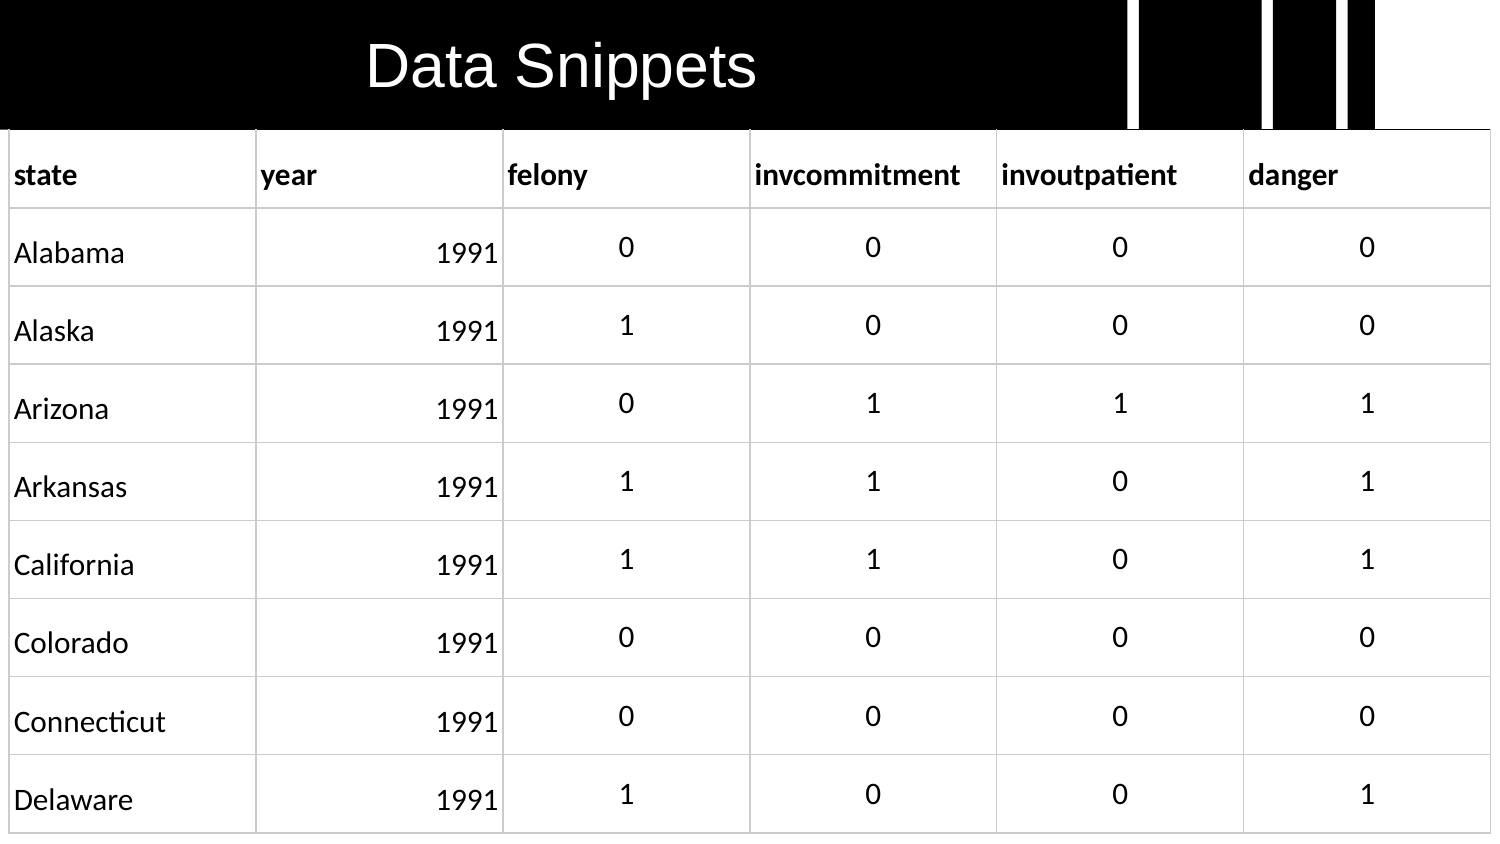

Data Snippets
| state | year | felony | invcommitment | invoutpatient | danger |
| --- | --- | --- | --- | --- | --- |
| Alabama | 1991 | 0 | 0 | 0 | 0 |
| Alaska | 1991 | 1 | 0 | 0 | 0 |
| Arizona | 1991 | 0 | 1 | 1 | 1 |
| Arkansas | 1991 | 1 | 1 | 0 | 1 |
| California | 1991 | 1 | 1 | 0 | 1 |
| Colorado | 1991 | 0 | 0 | 0 | 0 |
| Connecticut | 1991 | 0 | 0 | 0 | 0 |
| Delaware | 1991 | 1 | 0 | 0 | 1 |